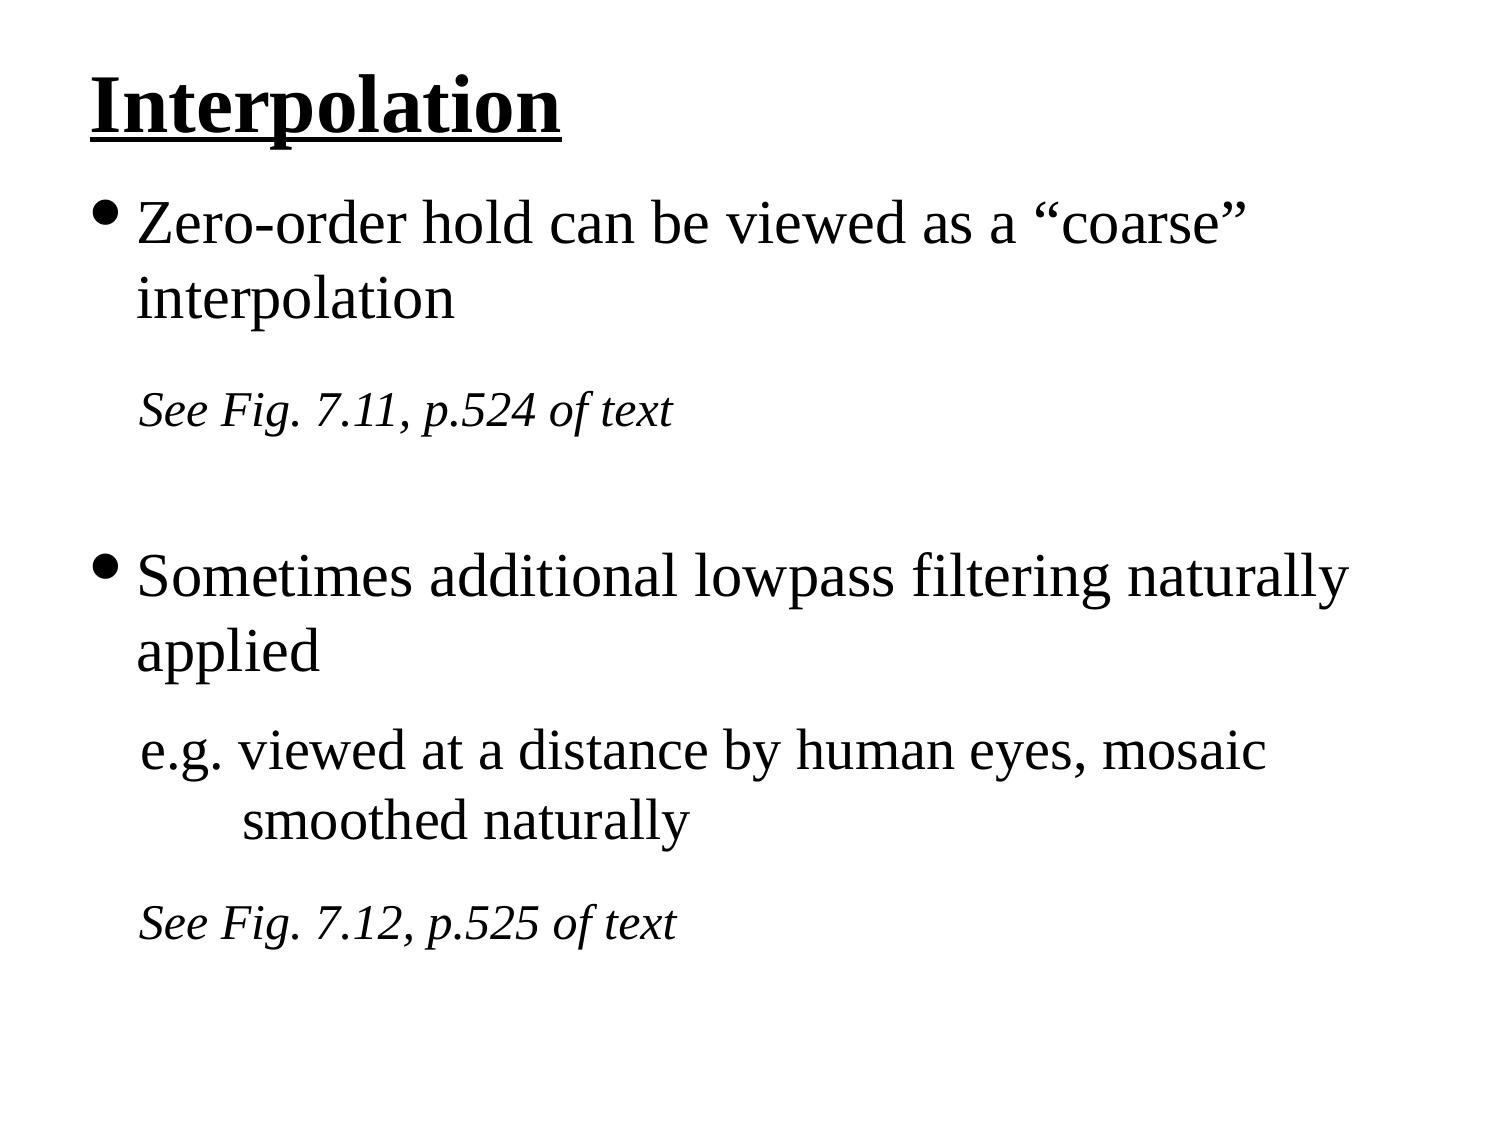

Interpolation
Zero-order hold can be viewed as a “coarse” interpolation
See Fig. 7.11, p.524 of text
Sometimes additional lowpass filtering naturally applied
e.g. viewed at a distance by human eyes, mosaic
       smoothed naturally
See Fig. 7.12, p.525 of text